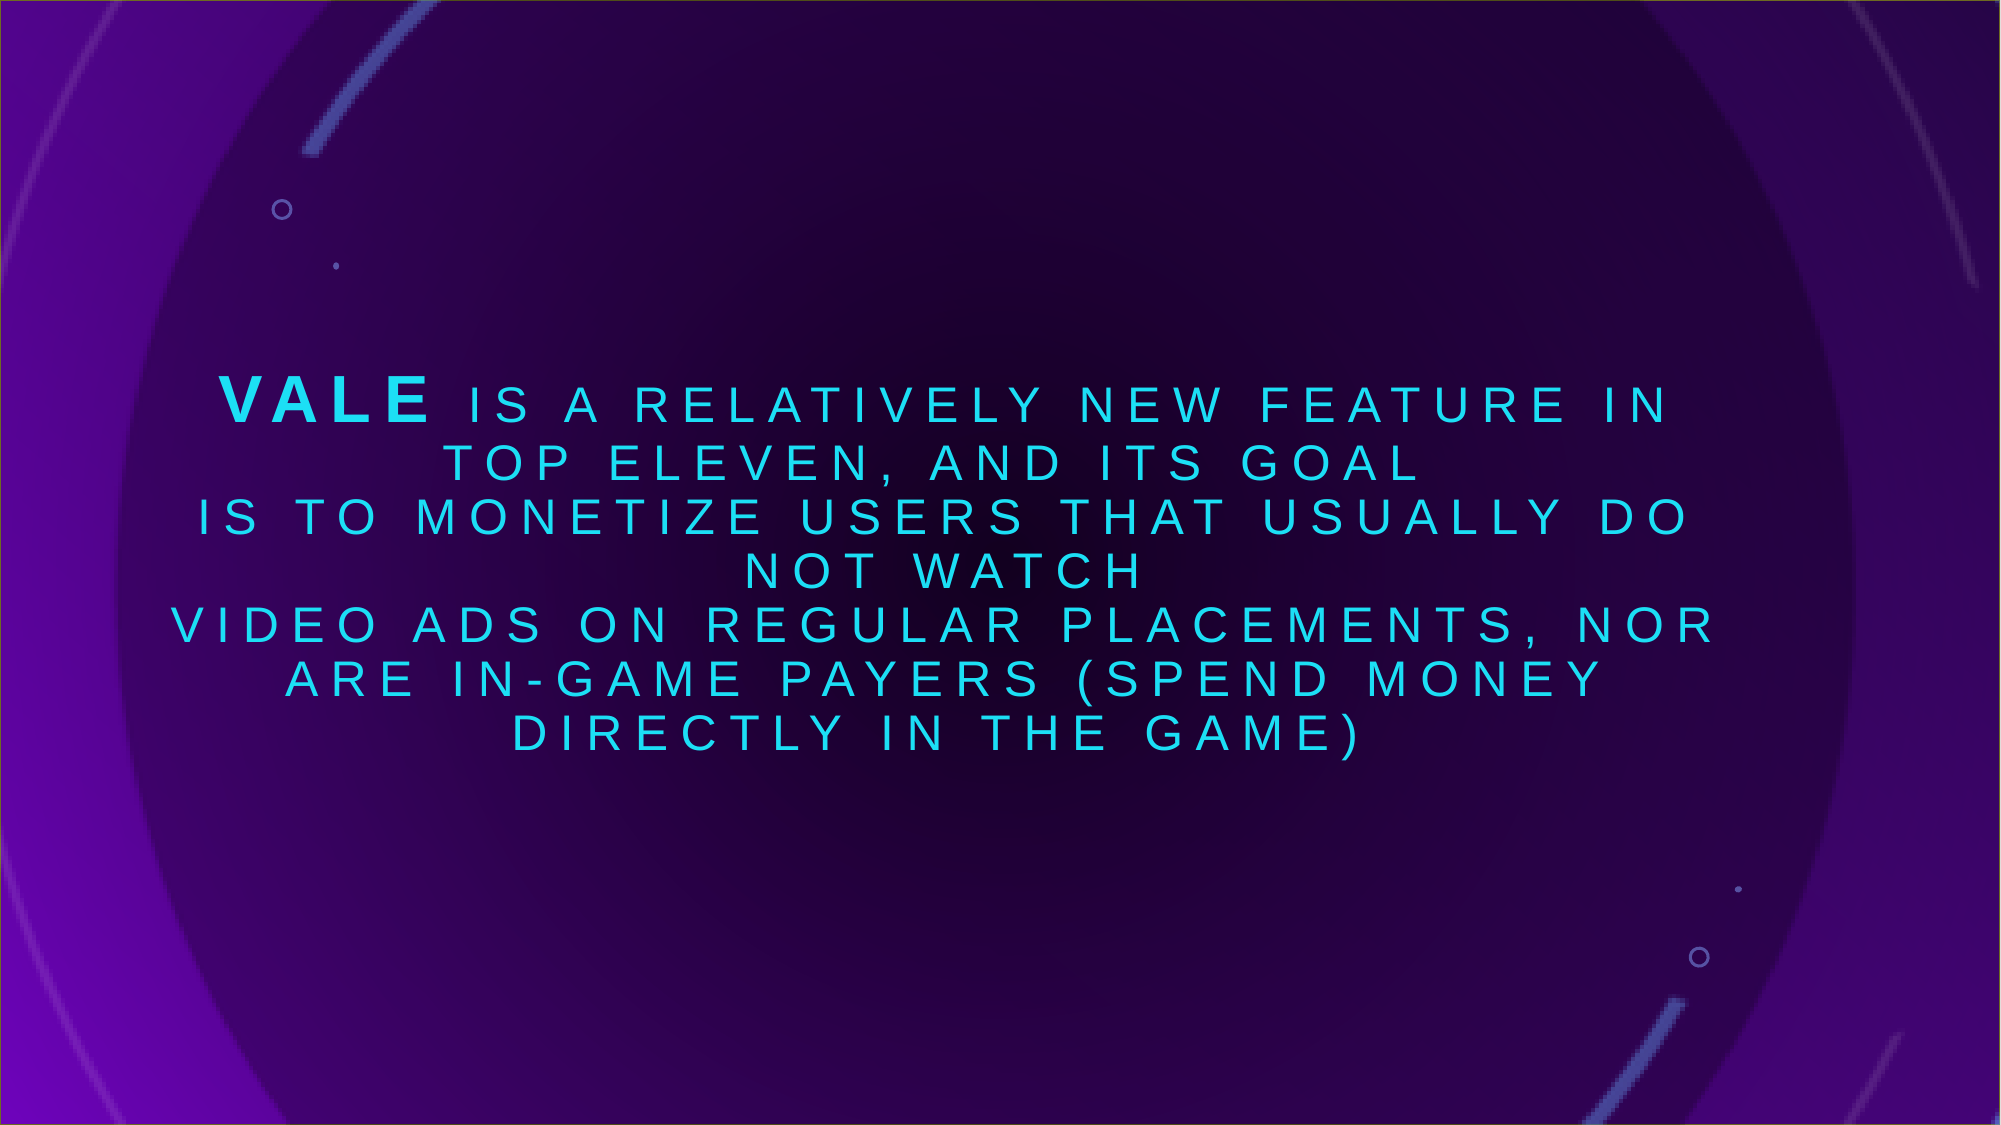

# VALE is a relatively new feature in Top Eleven, and its goal is to monetize users that usually do not watch video ads on regular placements, nor are in-game payers (spend money directly in the gamE)